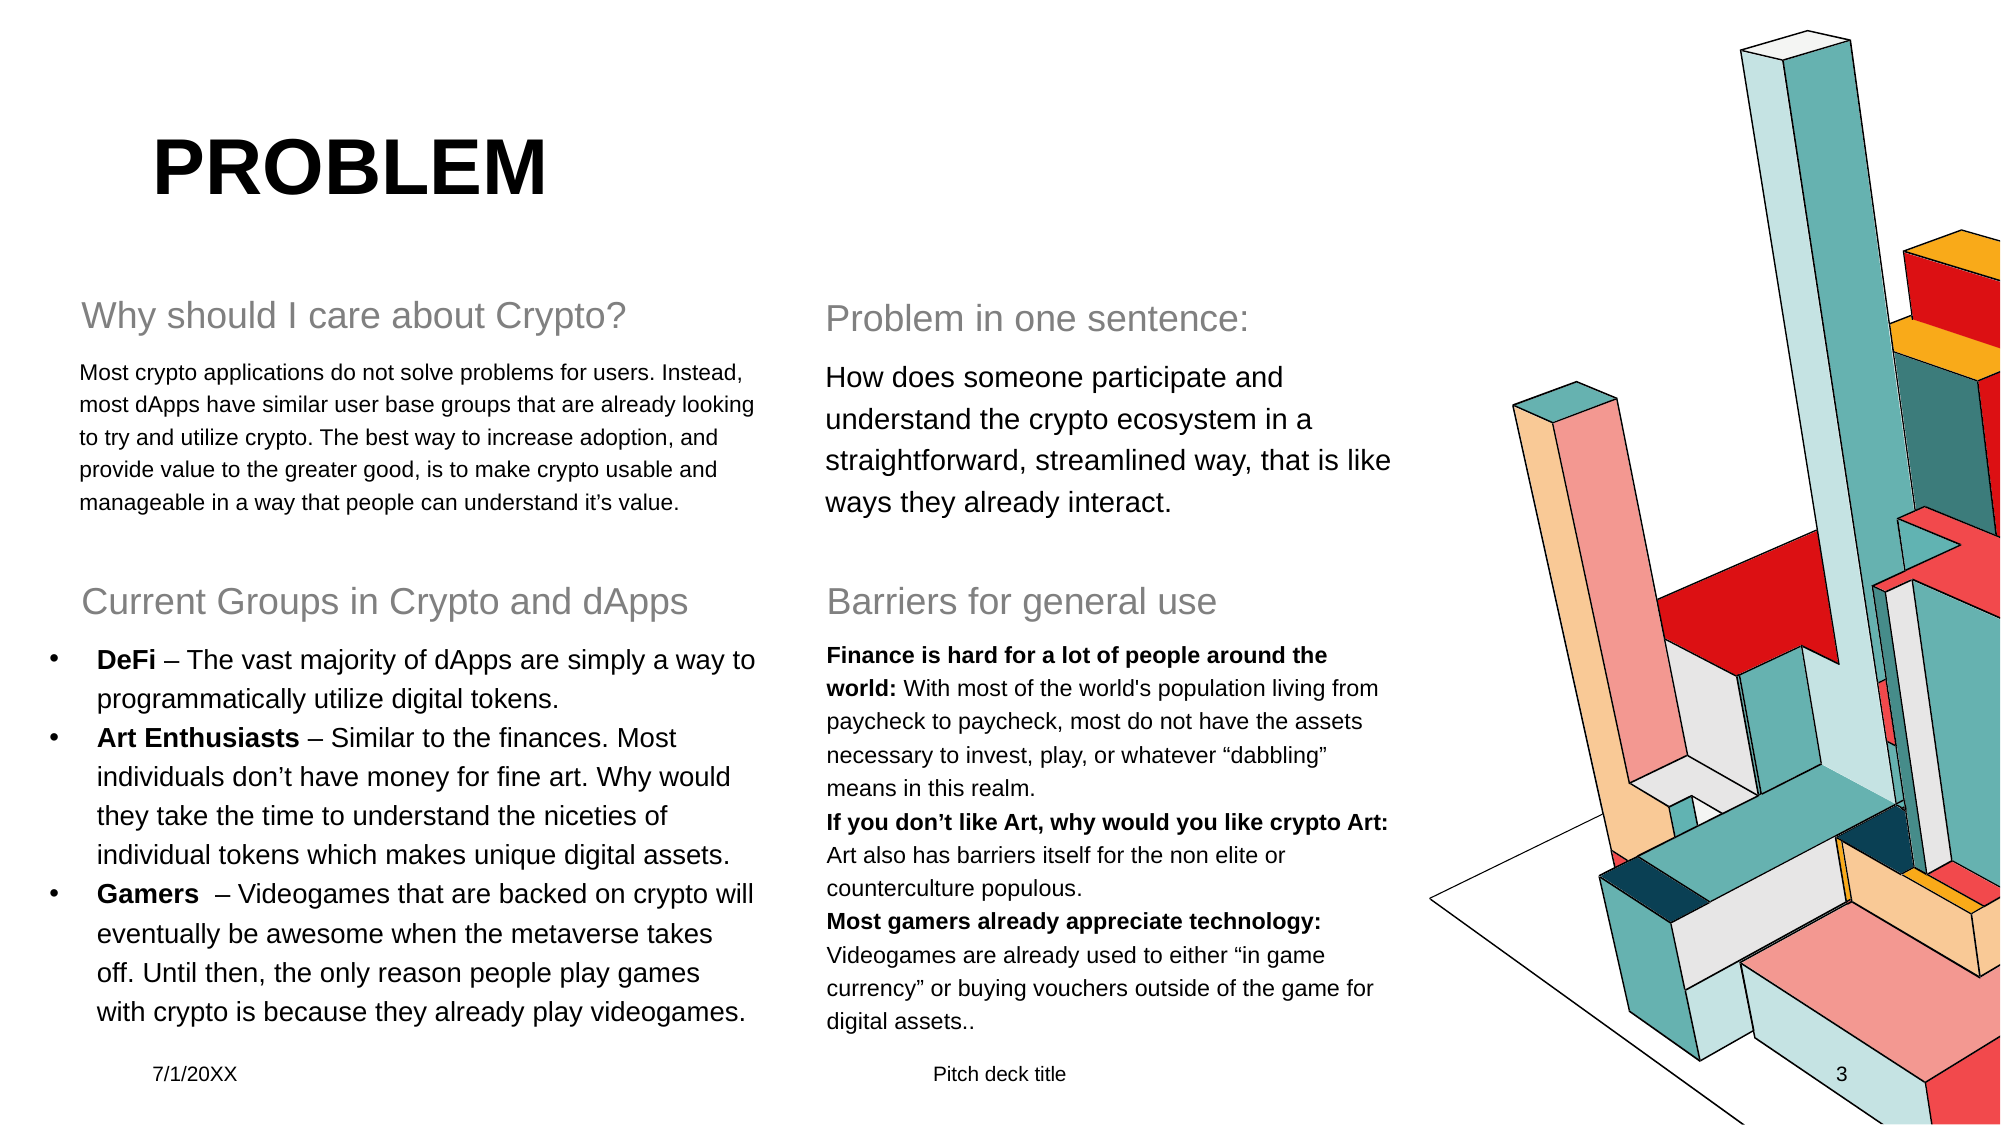

# PROBLEM
Why should I care about Crypto?
Problem in one sentence:
How does someone participate and understand the crypto ecosystem in a straightforward, streamlined way, that is like ways they already interact.
Most crypto applications do not solve problems for users. Instead, most dApps have similar user base groups that are already looking to try and utilize crypto. The best way to increase adoption, and provide value to the greater good, is to make crypto usable and manageable in a way that people can understand it’s value.
Current Groups in Crypto and dApps
Barriers for general use
Finance is hard for a lot of people around the world: With most of the world's population living from paycheck to paycheck, most do not have the assets necessary to invest, play, or whatever “dabbling” means in this realm.
If you don’t like Art, why would you like crypto Art: Art also has barriers itself for the non elite or counterculture populous.
Most gamers already appreciate technology: Videogames are already used to either “in game currency” or buying vouchers outside of the game for digital assets..

DeFi – The vast majority of dApps are simply a way to programmatically utilize digital tokens.
Art Enthusiasts – Similar to the finances. Most individuals don’t have money for fine art. Why would they take the time to understand the niceties of individual tokens which makes unique digital assets.
Gamers  – Videogames that are backed on crypto will eventually be awesome when the metaverse takes off. Until then, the only reason people play games with crypto is because they already play videogames.
7/1/20XX
Pitch deck title
3